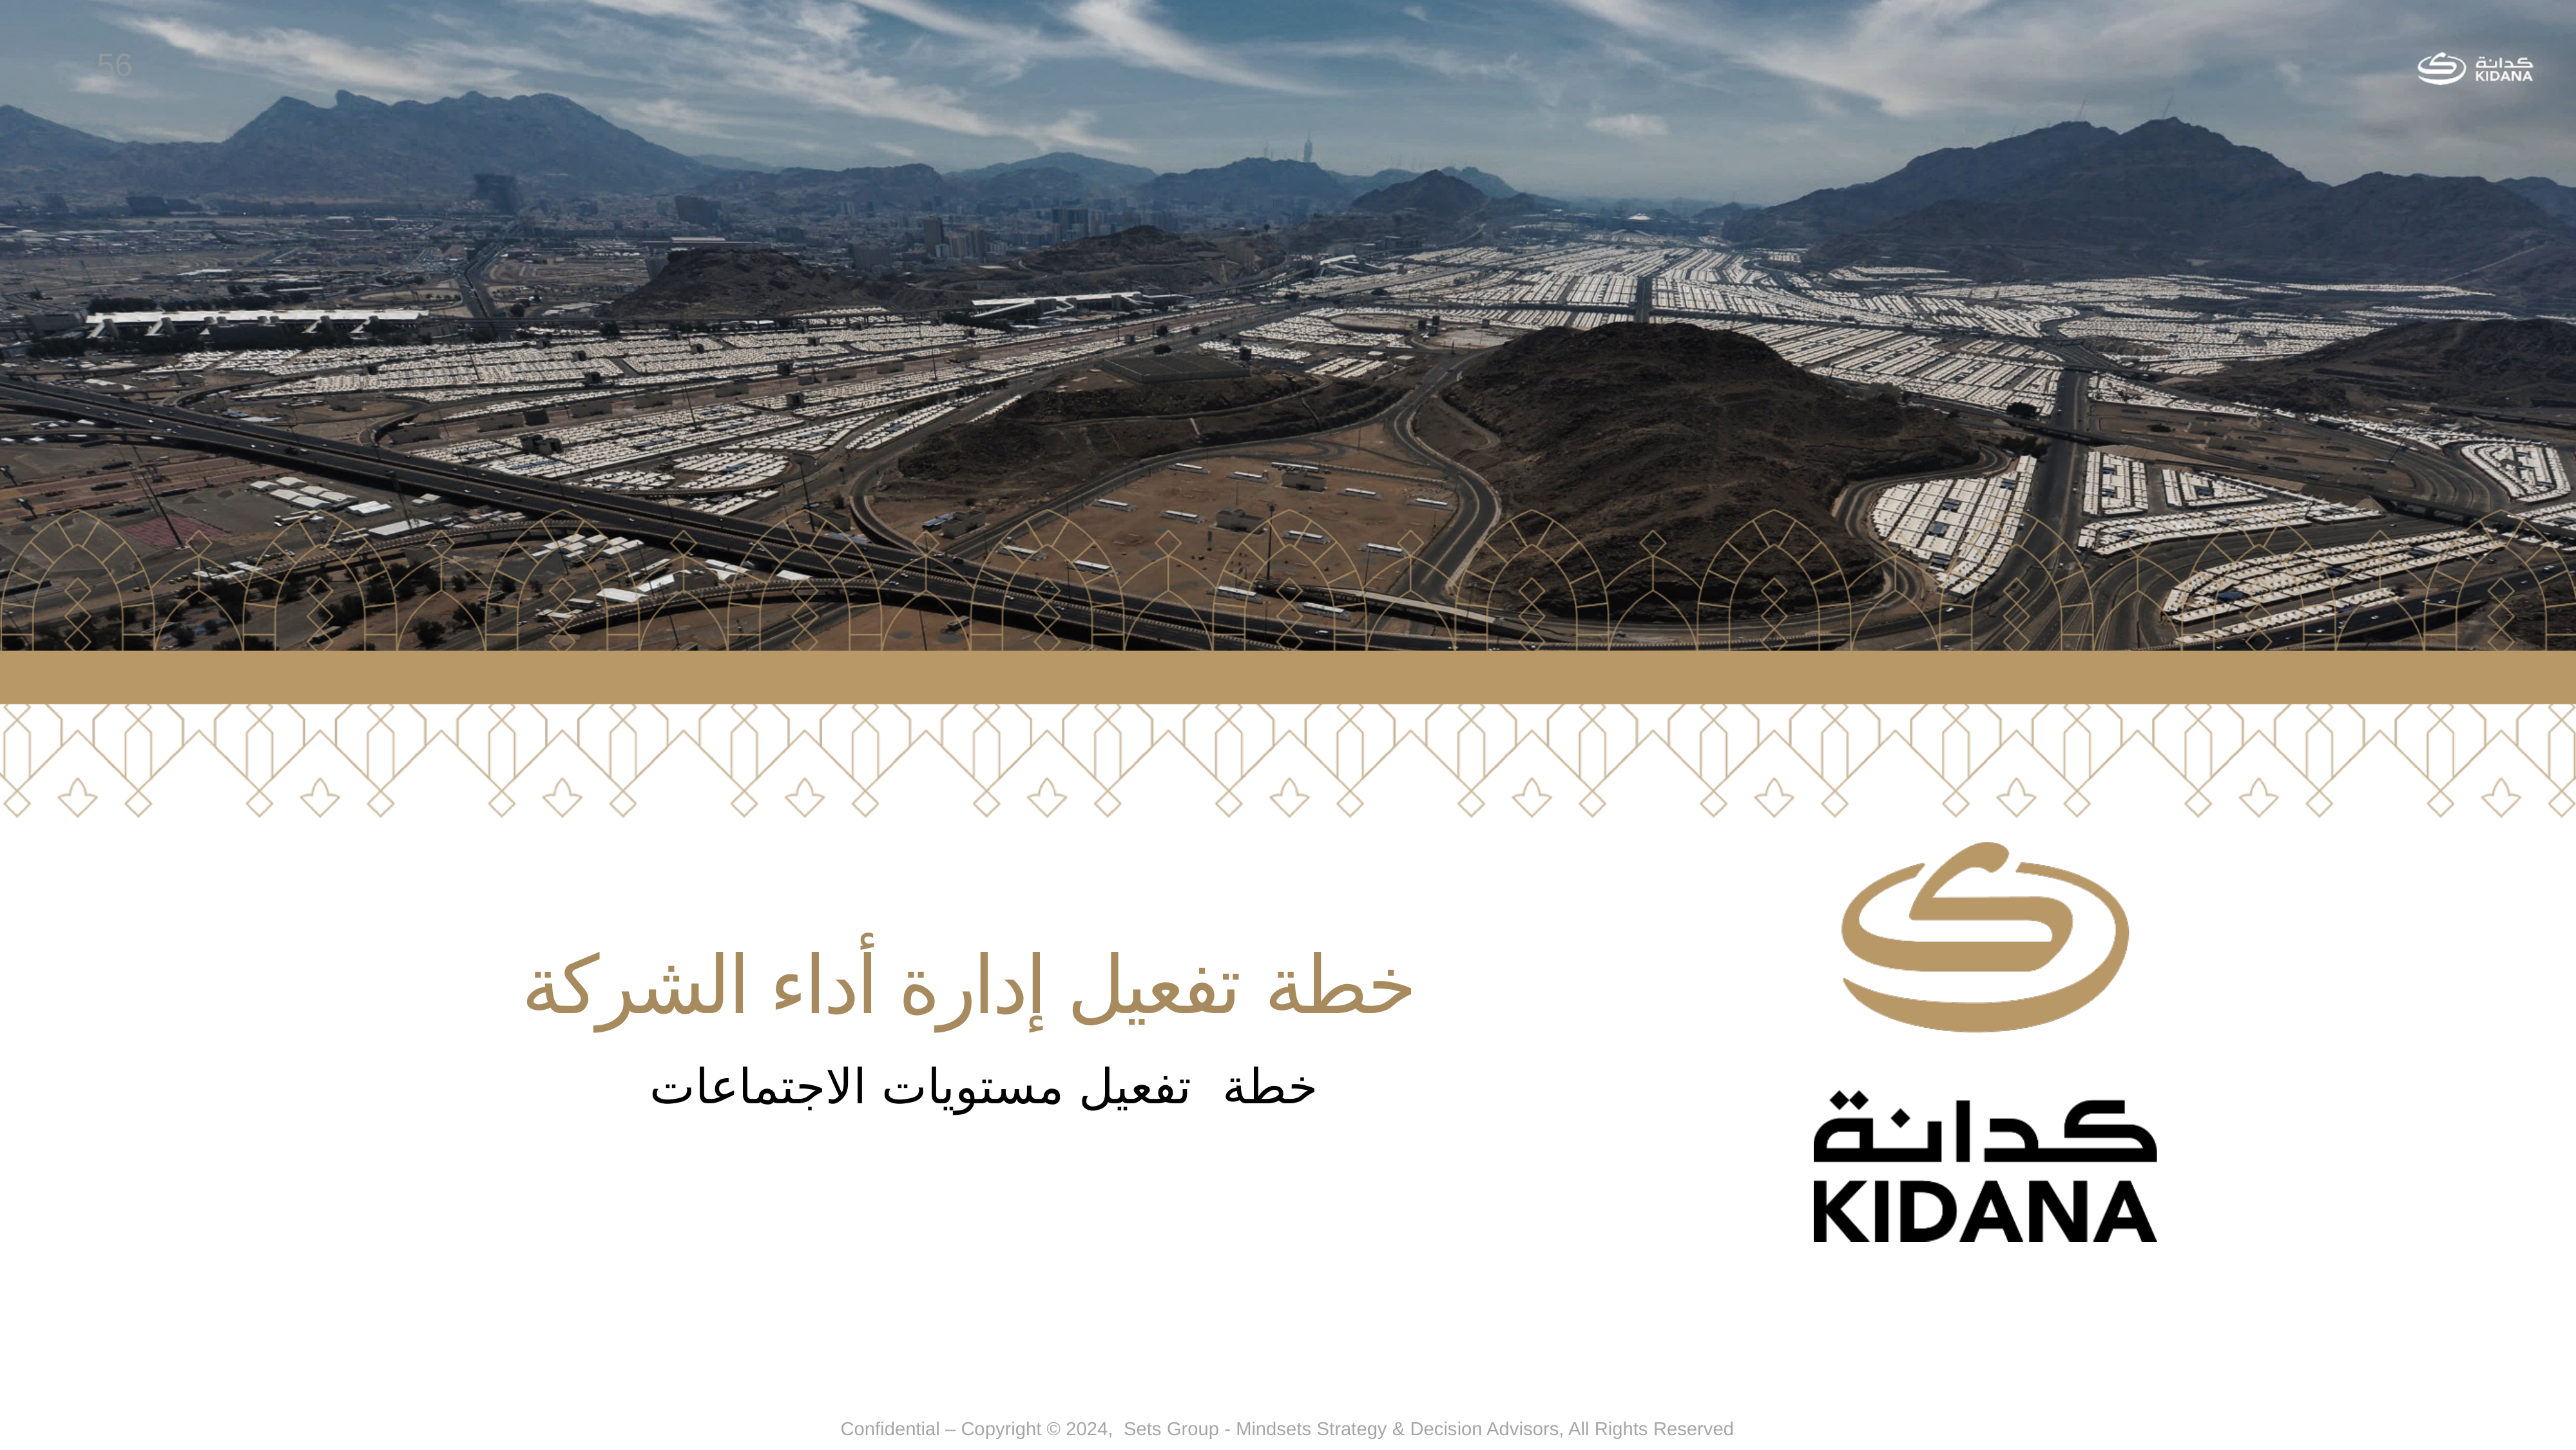

# خطة تفعيل إدارة أداء الشركة
خطة  تفعيل مستويات الاجتماعات